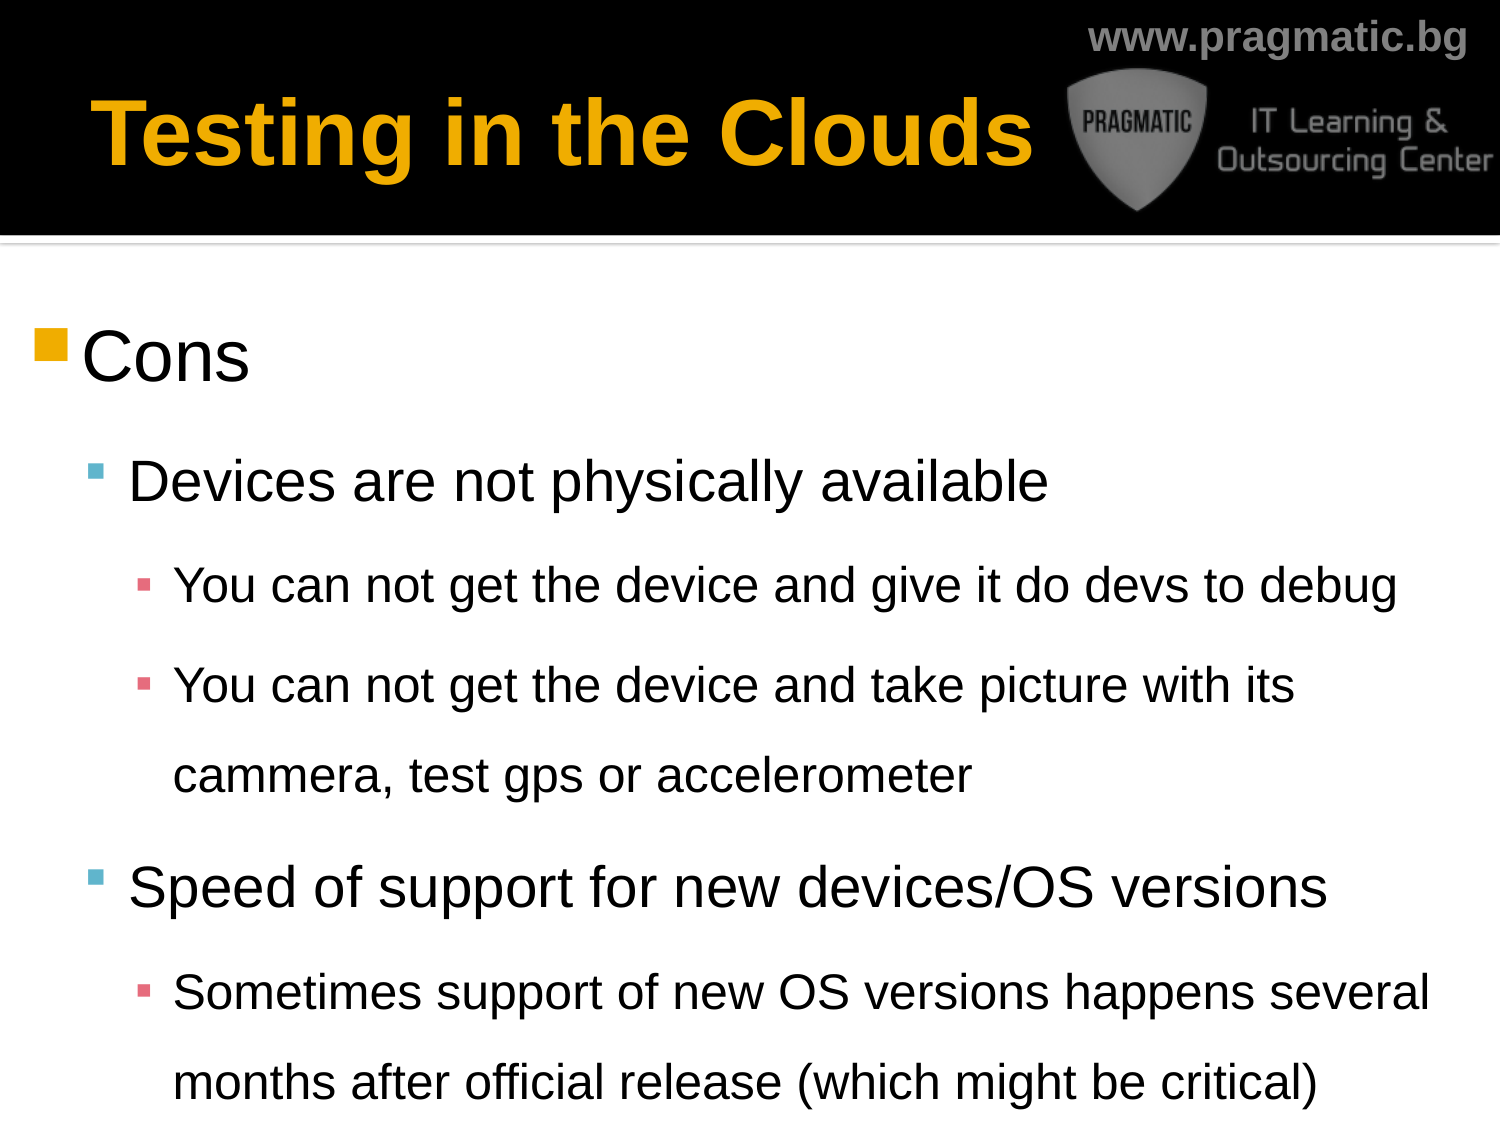

# Testing in the Clouds
Cons
Devices are not physically available
You can not get the device and give it do devs to debug
You can not get the device and take picture with its cammera, test gps or accelerometer
Speed of support for new devices/OS versions
Sometimes support of new OS versions happens several months after official release (which might be critical)